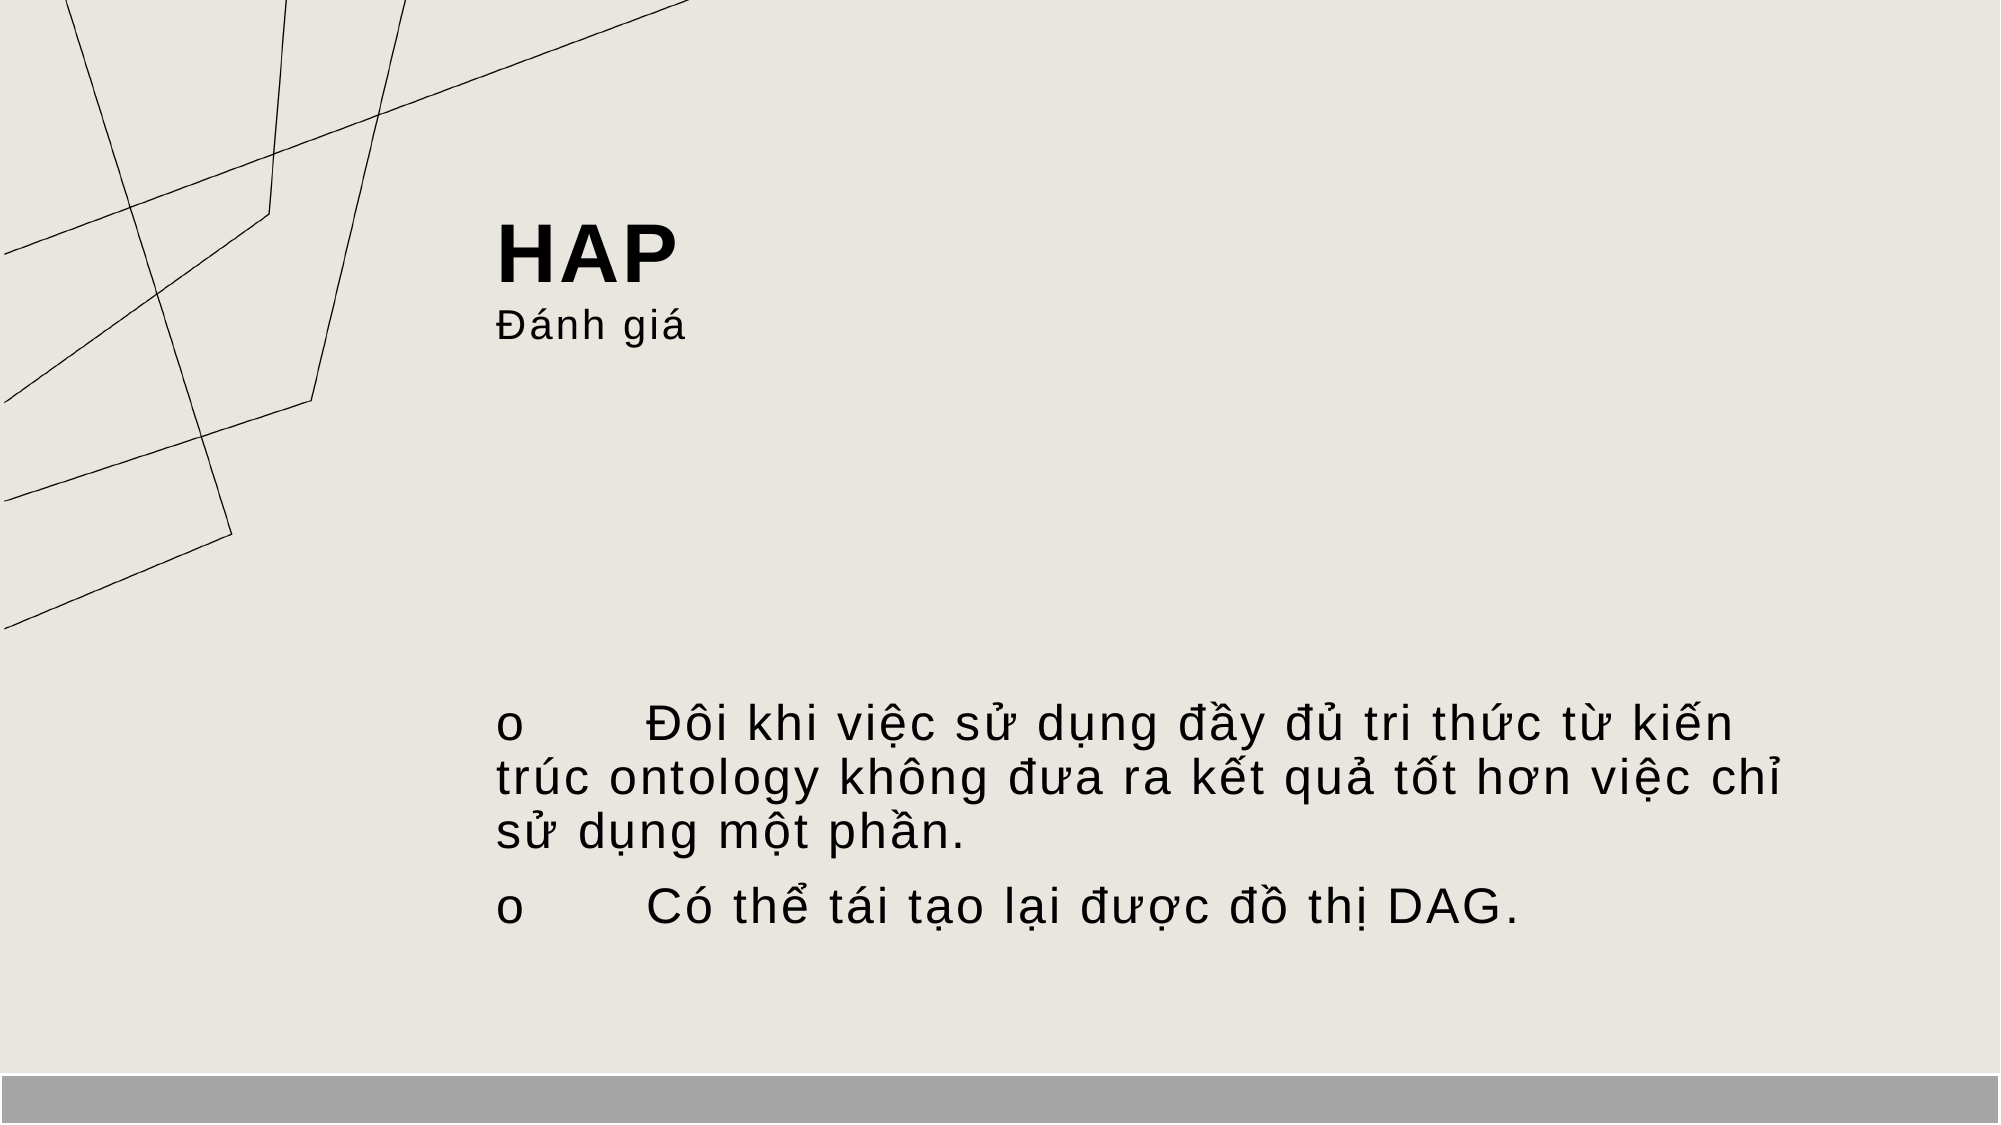

# HAP
Đánh giá

o	Đôi khi việc sử dụng đầy đủ tri thức từ kiến trúc ontology không đưa ra kết quả tốt hơn việc chỉ sử dụng một phần.
o	Có thể tái tạo lại được đồ thị DAG.